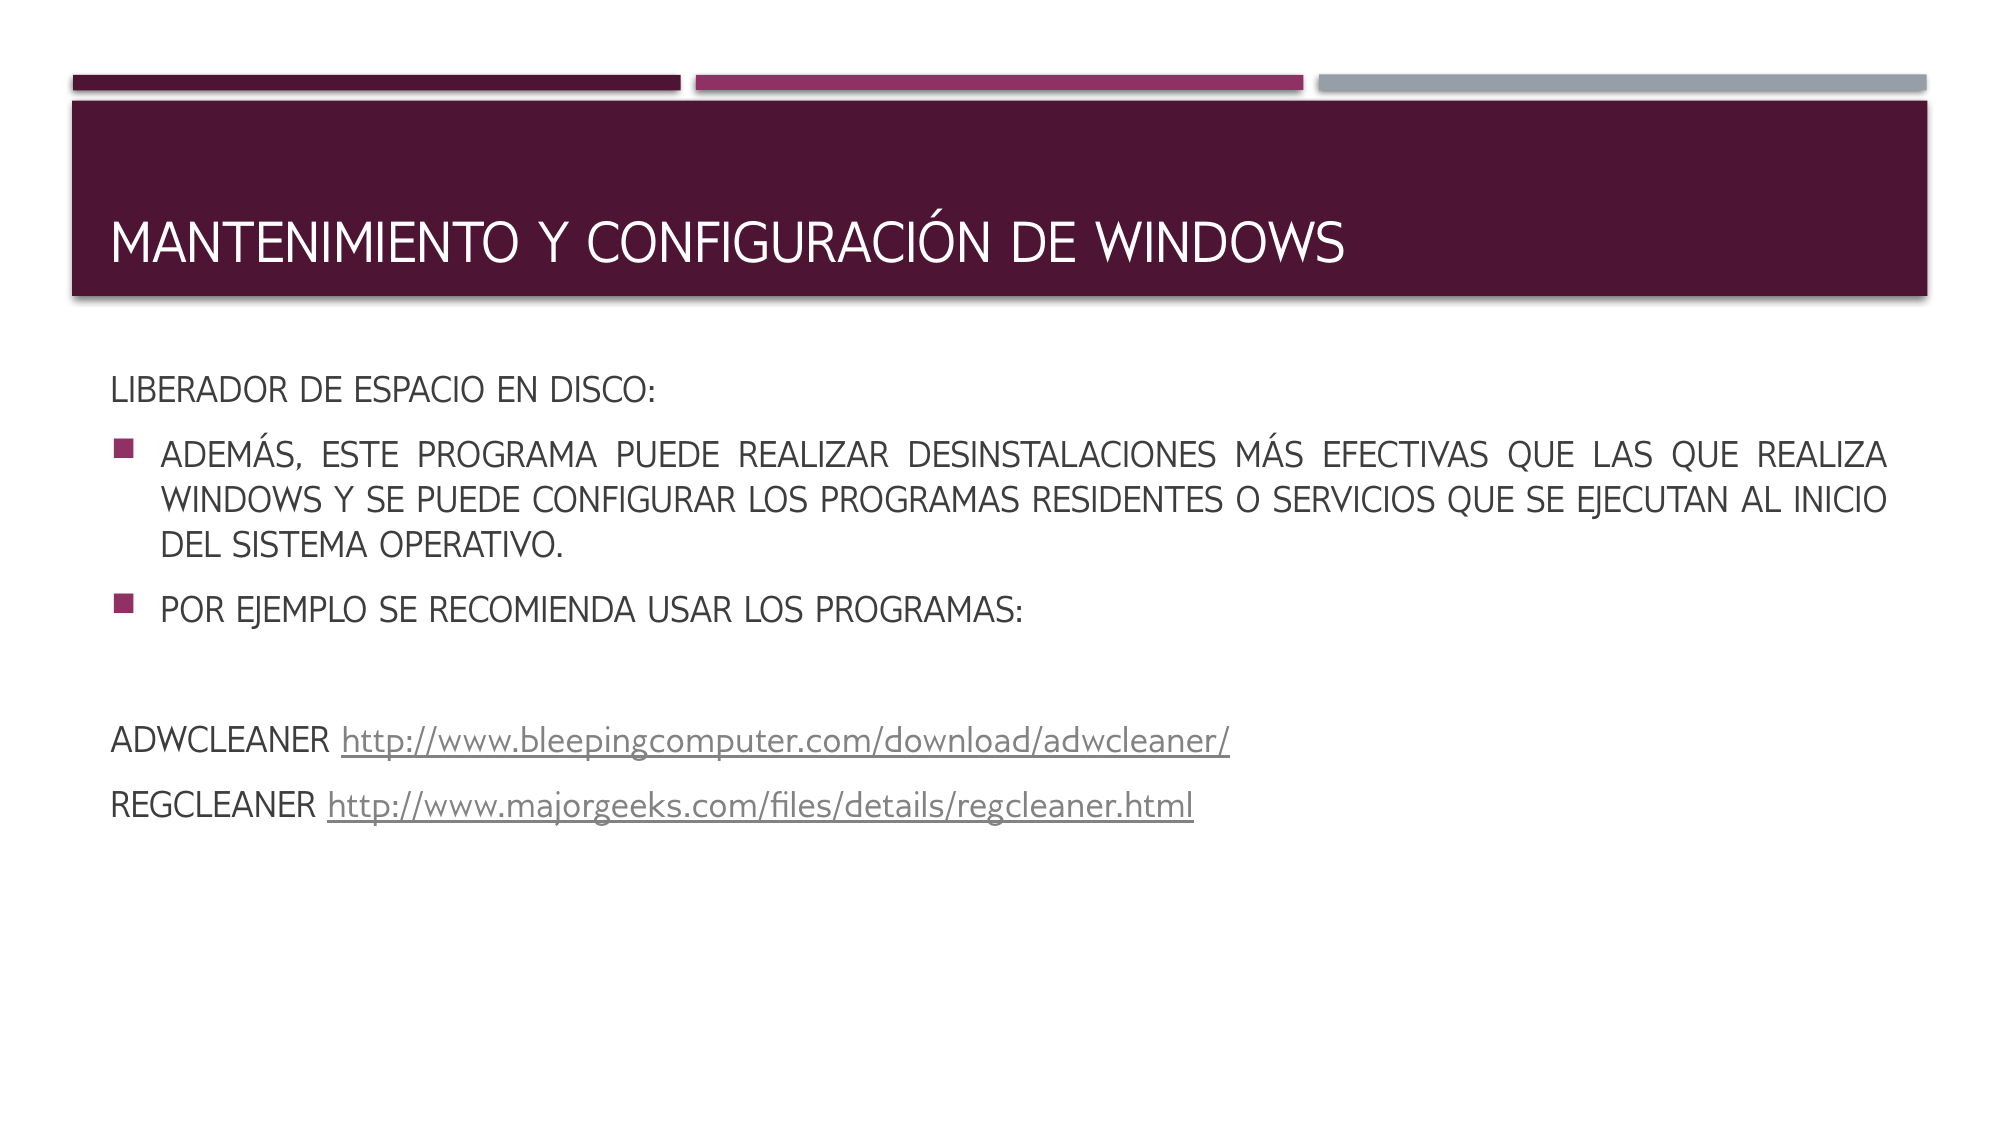

# MANTENIMIENTO Y CONFIGURACIÓN DE WINDOWS
LIBERADOR DE ESPACIO EN DISCO:
ADEMÁS, ESTE PROGRAMA PUEDE REALIZAR DESINSTALACIONES MÁS EFECTIVAS QUE LAS QUE REALIZA WINDOWS Y SE PUEDE CONFIGURAR LOS PROGRAMAS RESIDENTES O SERVICIOS QUE SE EJECUTAN AL INICIO DEL SISTEMA OPERATIVO.
POR EJEMPLO SE RECOMIENDA USAR LOS PROGRAMAS:

ADWCLEANER http://www.bleepingcomputer.com/download/adwcleaner/
REGCLEANER http://www.majorgeeks.com/files/details/regcleaner.html